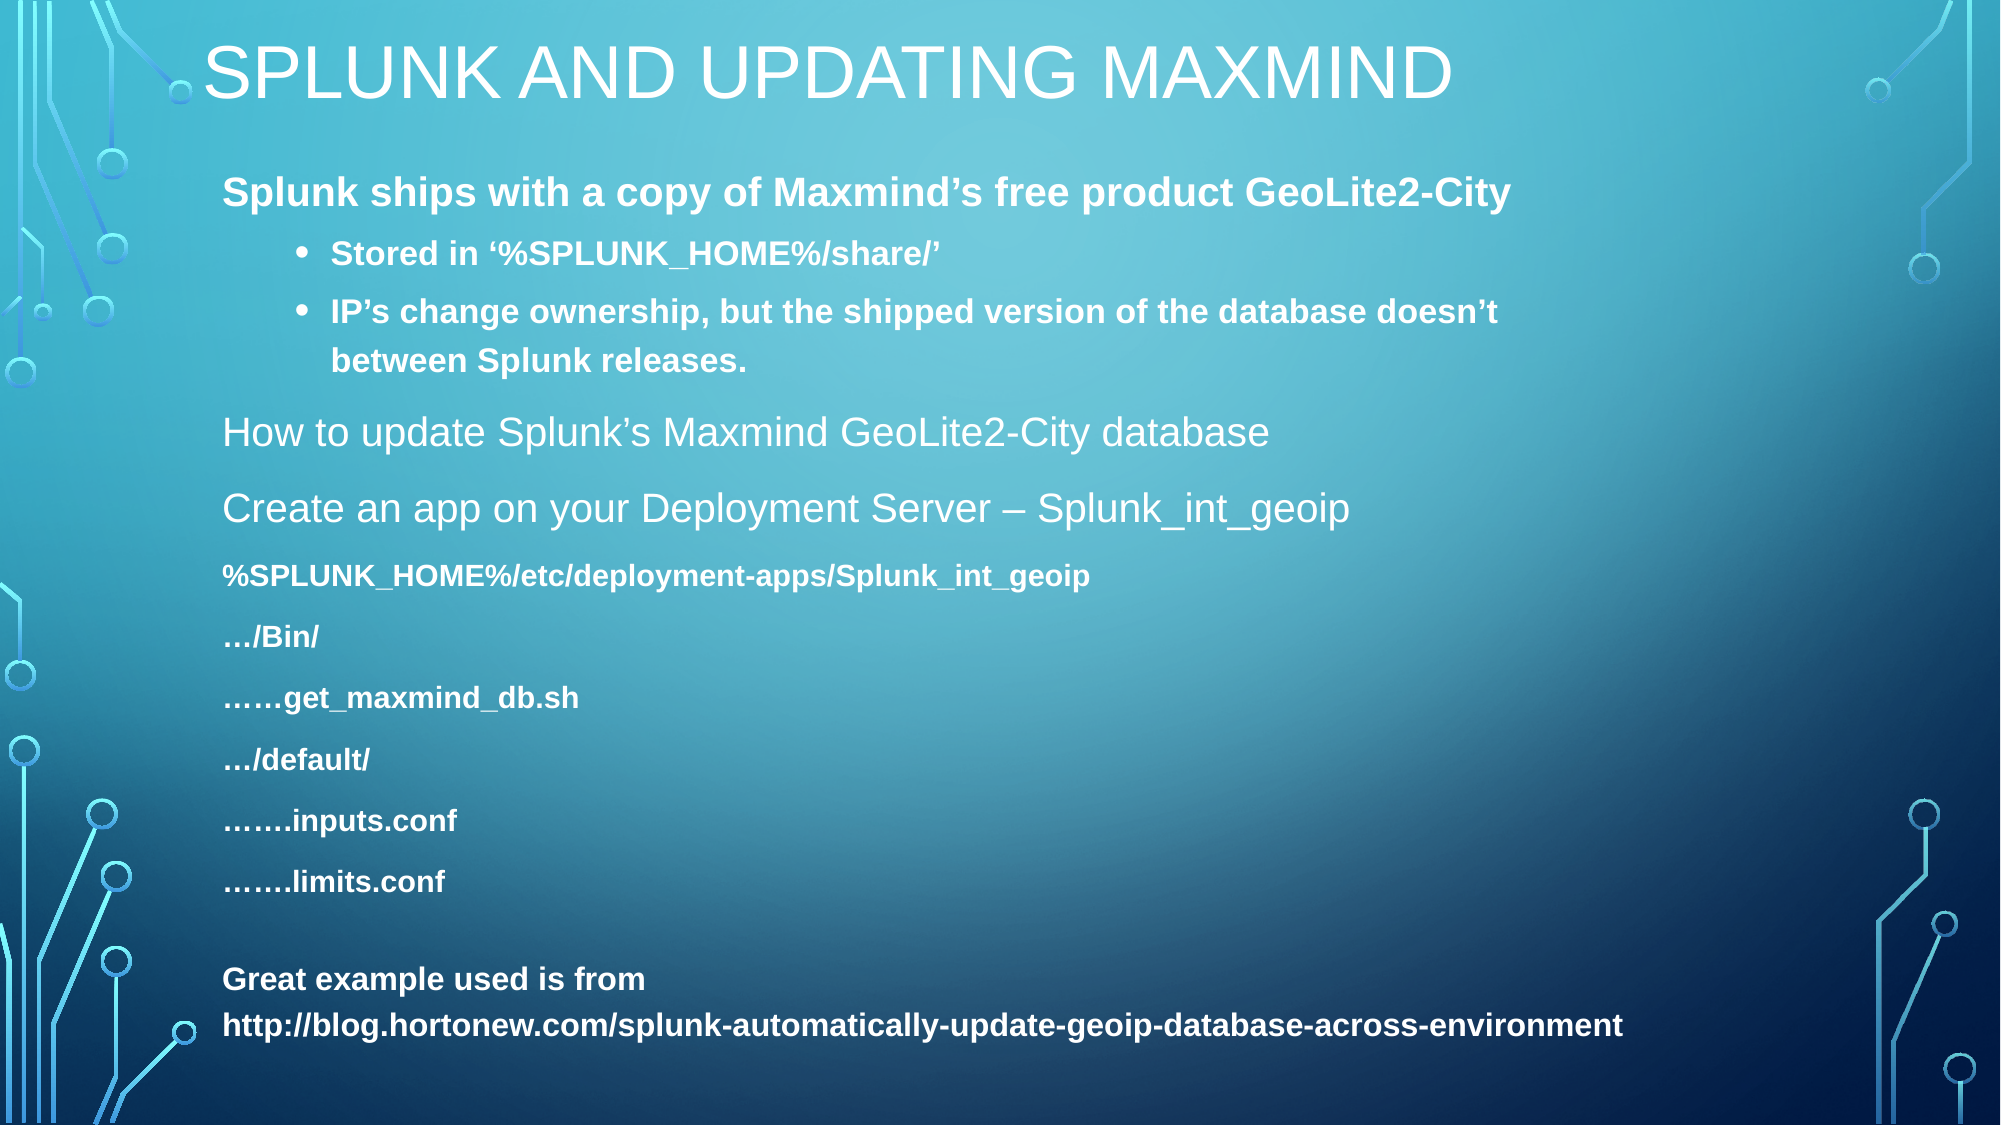

# Splunk and updating Maxmind
Splunk ships with a copy of Maxmind’s free product GeoLite2-City
Stored in ‘%SPLUNK_HOME%/share/’
IP’s change ownership, but the shipped version of the database doesn’t between Splunk releases.
How to update Splunk’s Maxmind GeoLite2-City database
Create an app on your Deployment Server – Splunk_int_geoip
%SPLUNK_HOME%/etc/deployment-apps/Splunk_int_geoip
…/Bin/
……get_maxmind_db.sh
…/default/
…….inputs.conf
…….limits.conf
Great example used is from
http://blog.hortonew.com/splunk-automatically-update-geoip-database-across-environment